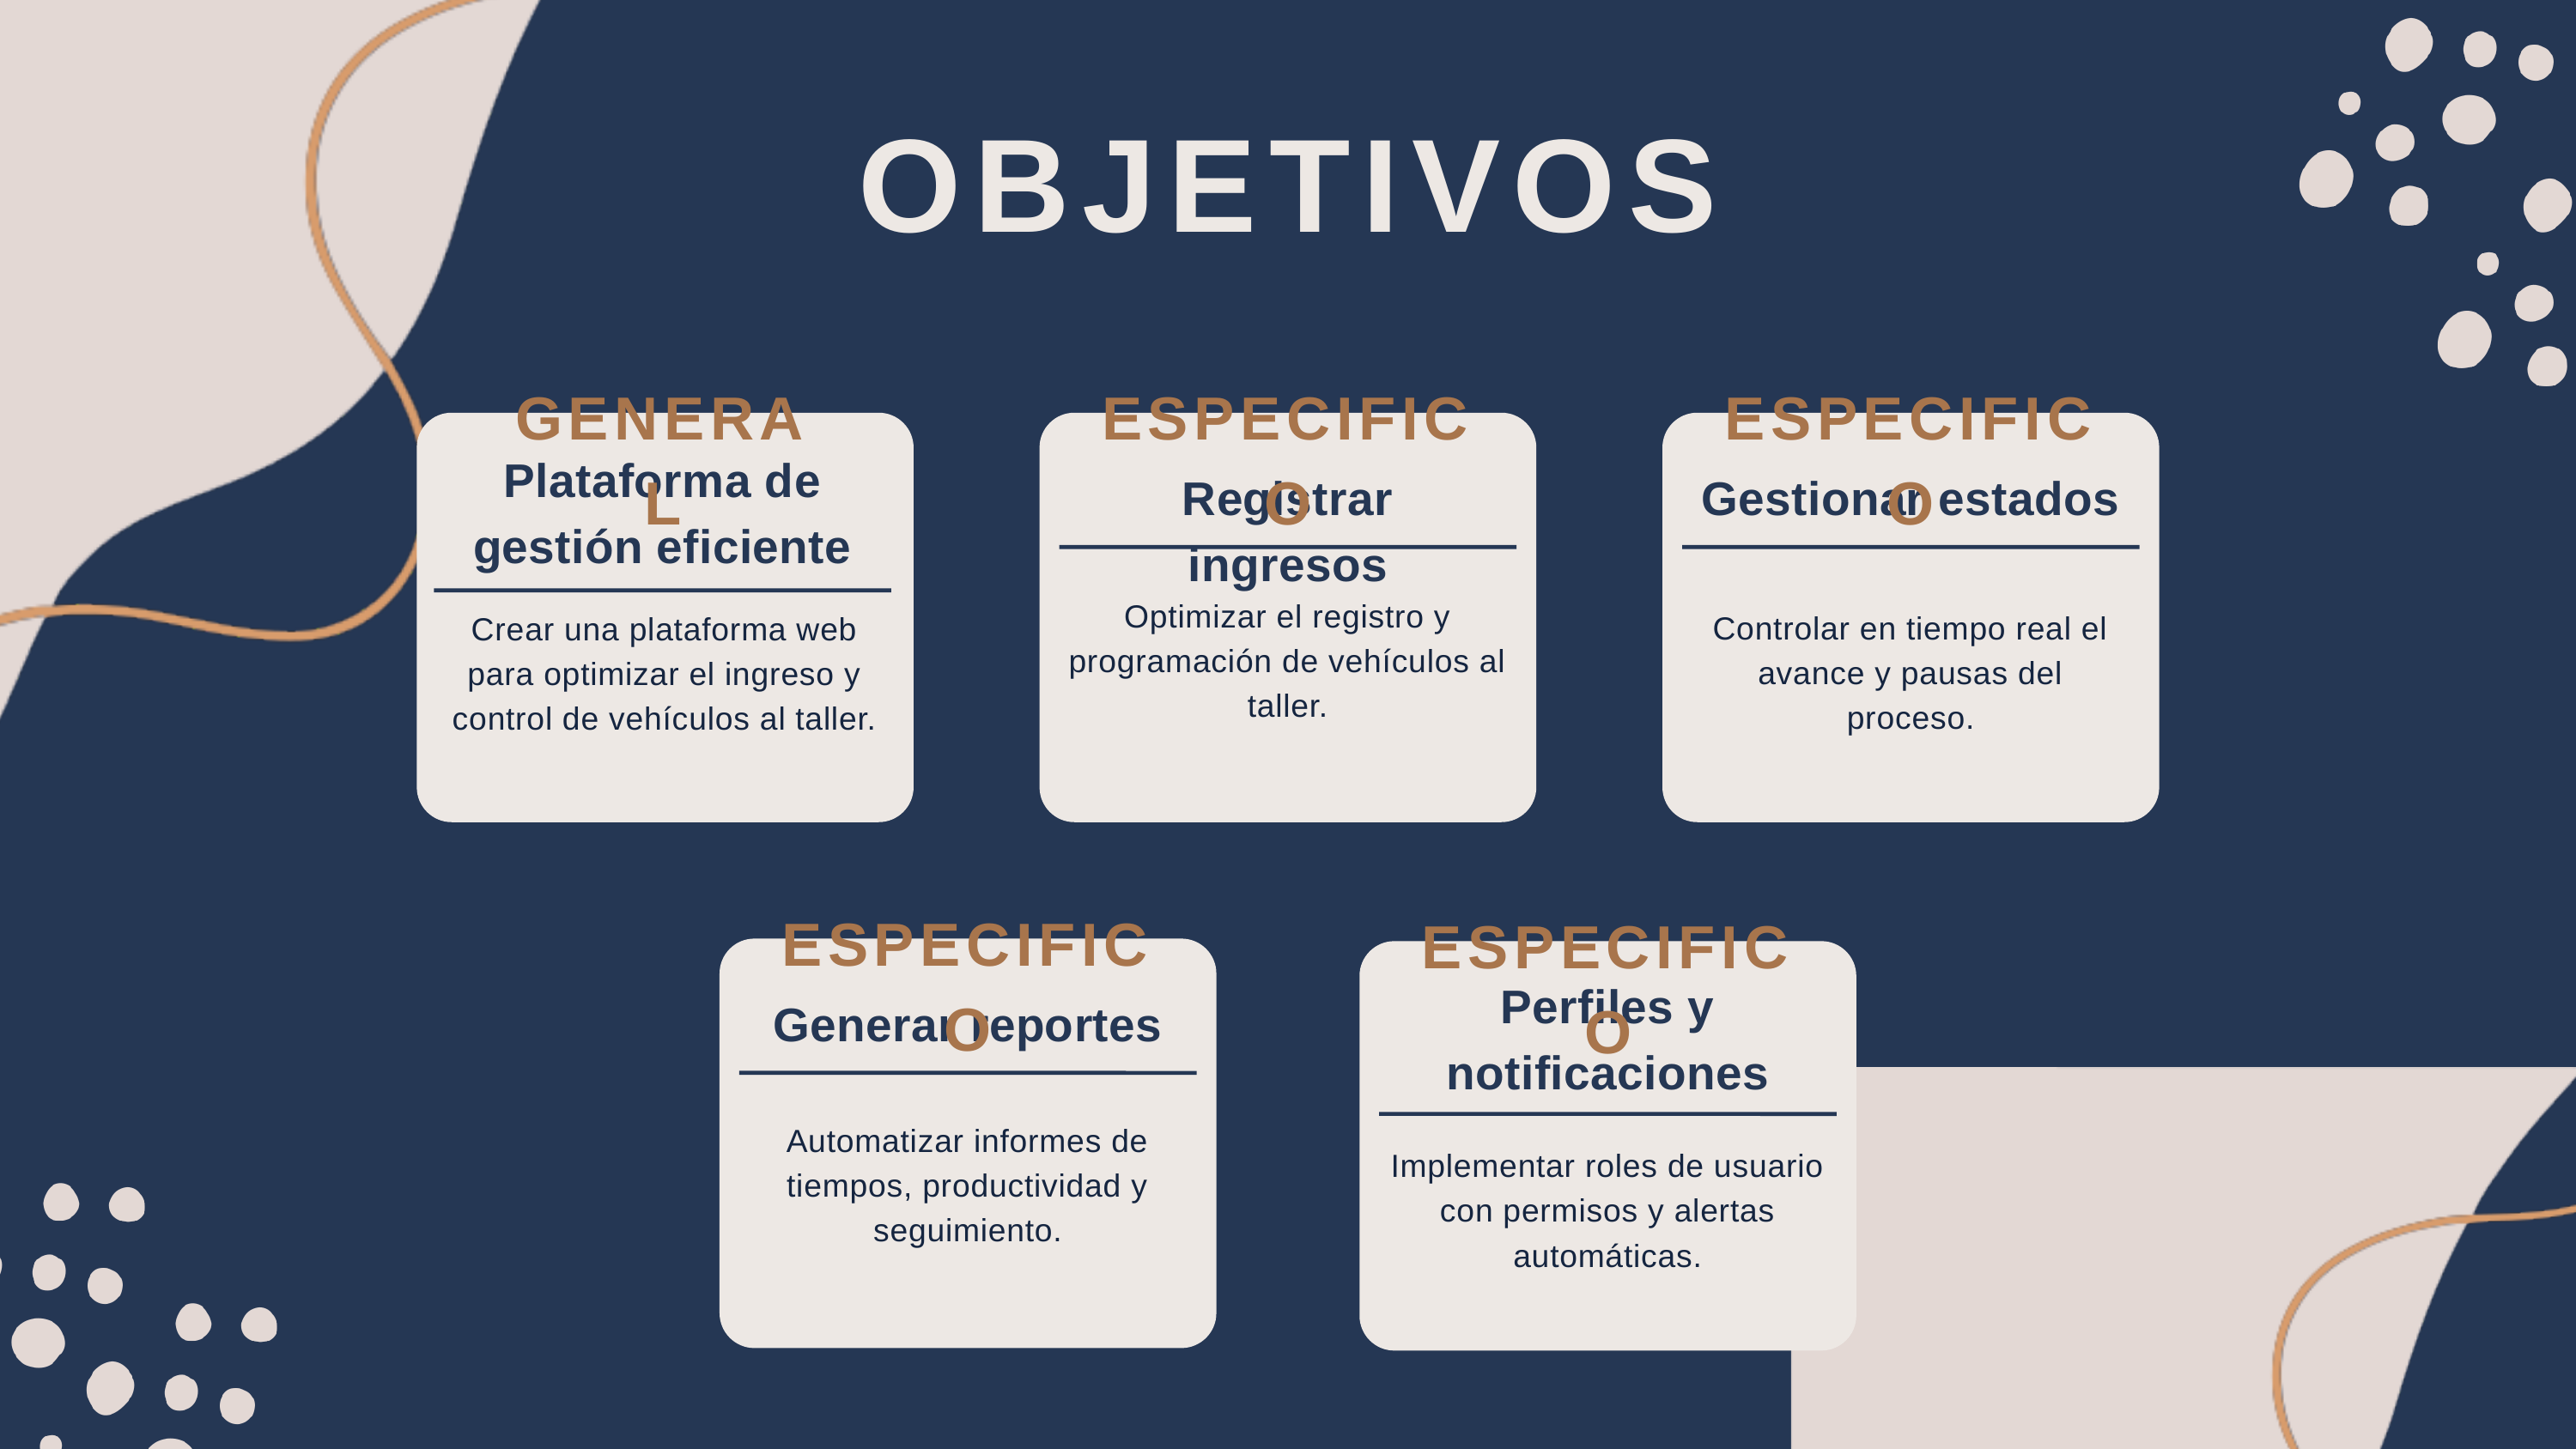

OBJETIVOS

GENERAL
ESPECIFICO
ESPECIFICO

Plataforma de gestión eficiente
Registrar ingresos
Gestionar estados

Optimizar el registro y programación de vehículos al taller.

Controlar en tiempo real el avance y pausas del proceso.
Crear una plataforma web para optimizar el ingreso y control de vehículos al taller.
ESPECIFICO
ESPECIFICO

Perfiles y notificaciones
Generar reportes

Automatizar informes de tiempos, productividad y seguimiento.

Implementar roles de usuario con permisos y alertas automáticas.

03